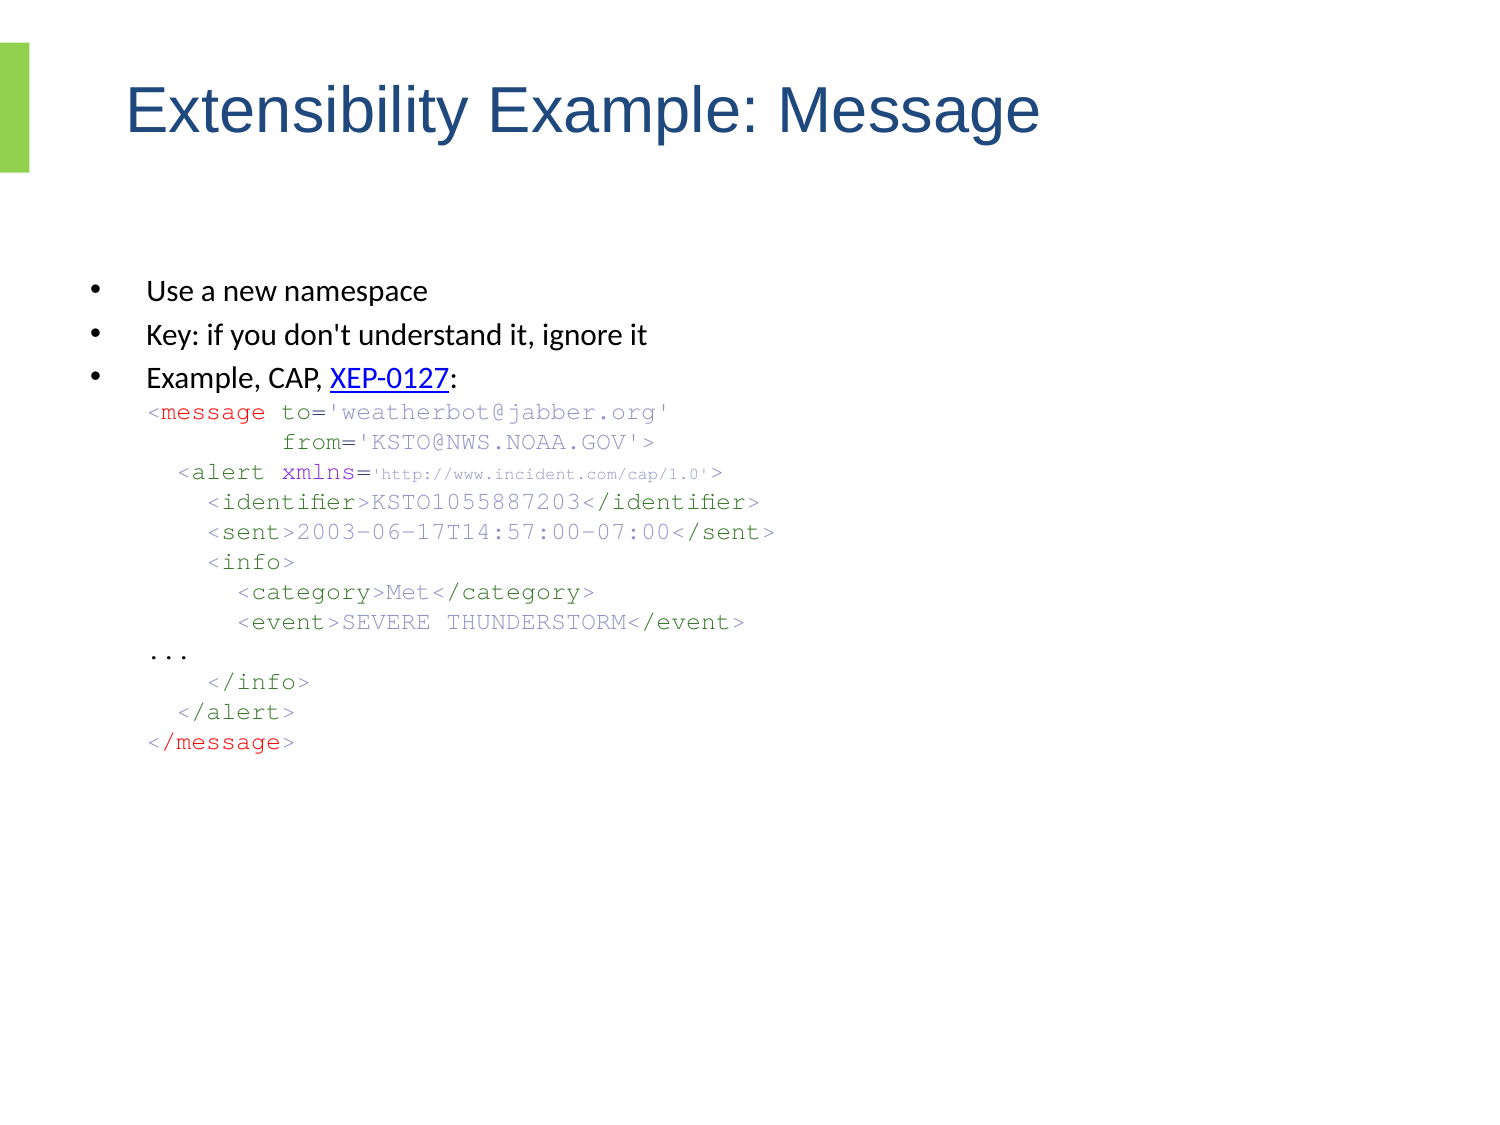

# Extensibility Example: Message
Use a new namespace
Key: if you don't understand it, ignore it
Example, CAP, XEP-0127:
<message to='weatherbot@jabber.org'
         from='KSTO@NWS.NOAA.GOV'>
  <alert xmlns='http://www.incident.com/cap/1.0'>
    <identifier>KSTO1055887203</identifier>
    <sent>2003-06-17T14:57:00-07:00</sent>
    <info>
      <category>Met</category>
      <event>SEVERE THUNDERSTORM</event>
...
    </info>
  </alert>
</message>